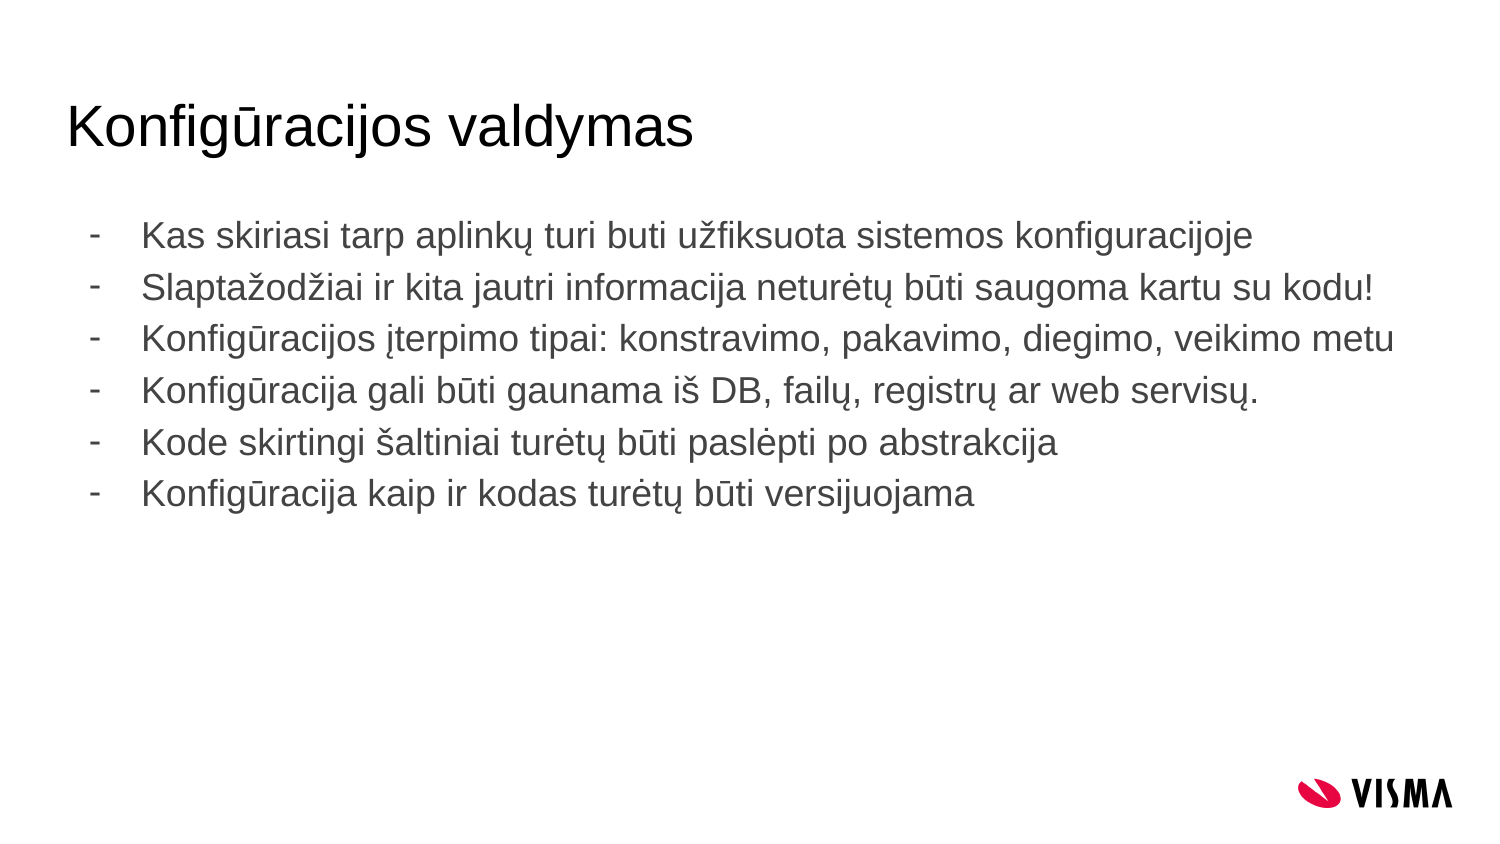

# Konfigūracijos valdymas
Kas skiriasi tarp aplinkų turi buti užfiksuota sistemos konfiguracijoje
Slaptažodžiai ir kita jautri informacija neturėtų būti saugoma kartu su kodu!
Konfigūracijos įterpimo tipai: konstravimo, pakavimo, diegimo, veikimo metu
Konfigūracija gali būti gaunama iš DB, failų, registrų ar web servisų.
Kode skirtingi šaltiniai turėtų būti paslėpti po abstrakcija
Konfigūracija kaip ir kodas turėtų būti versijuojama